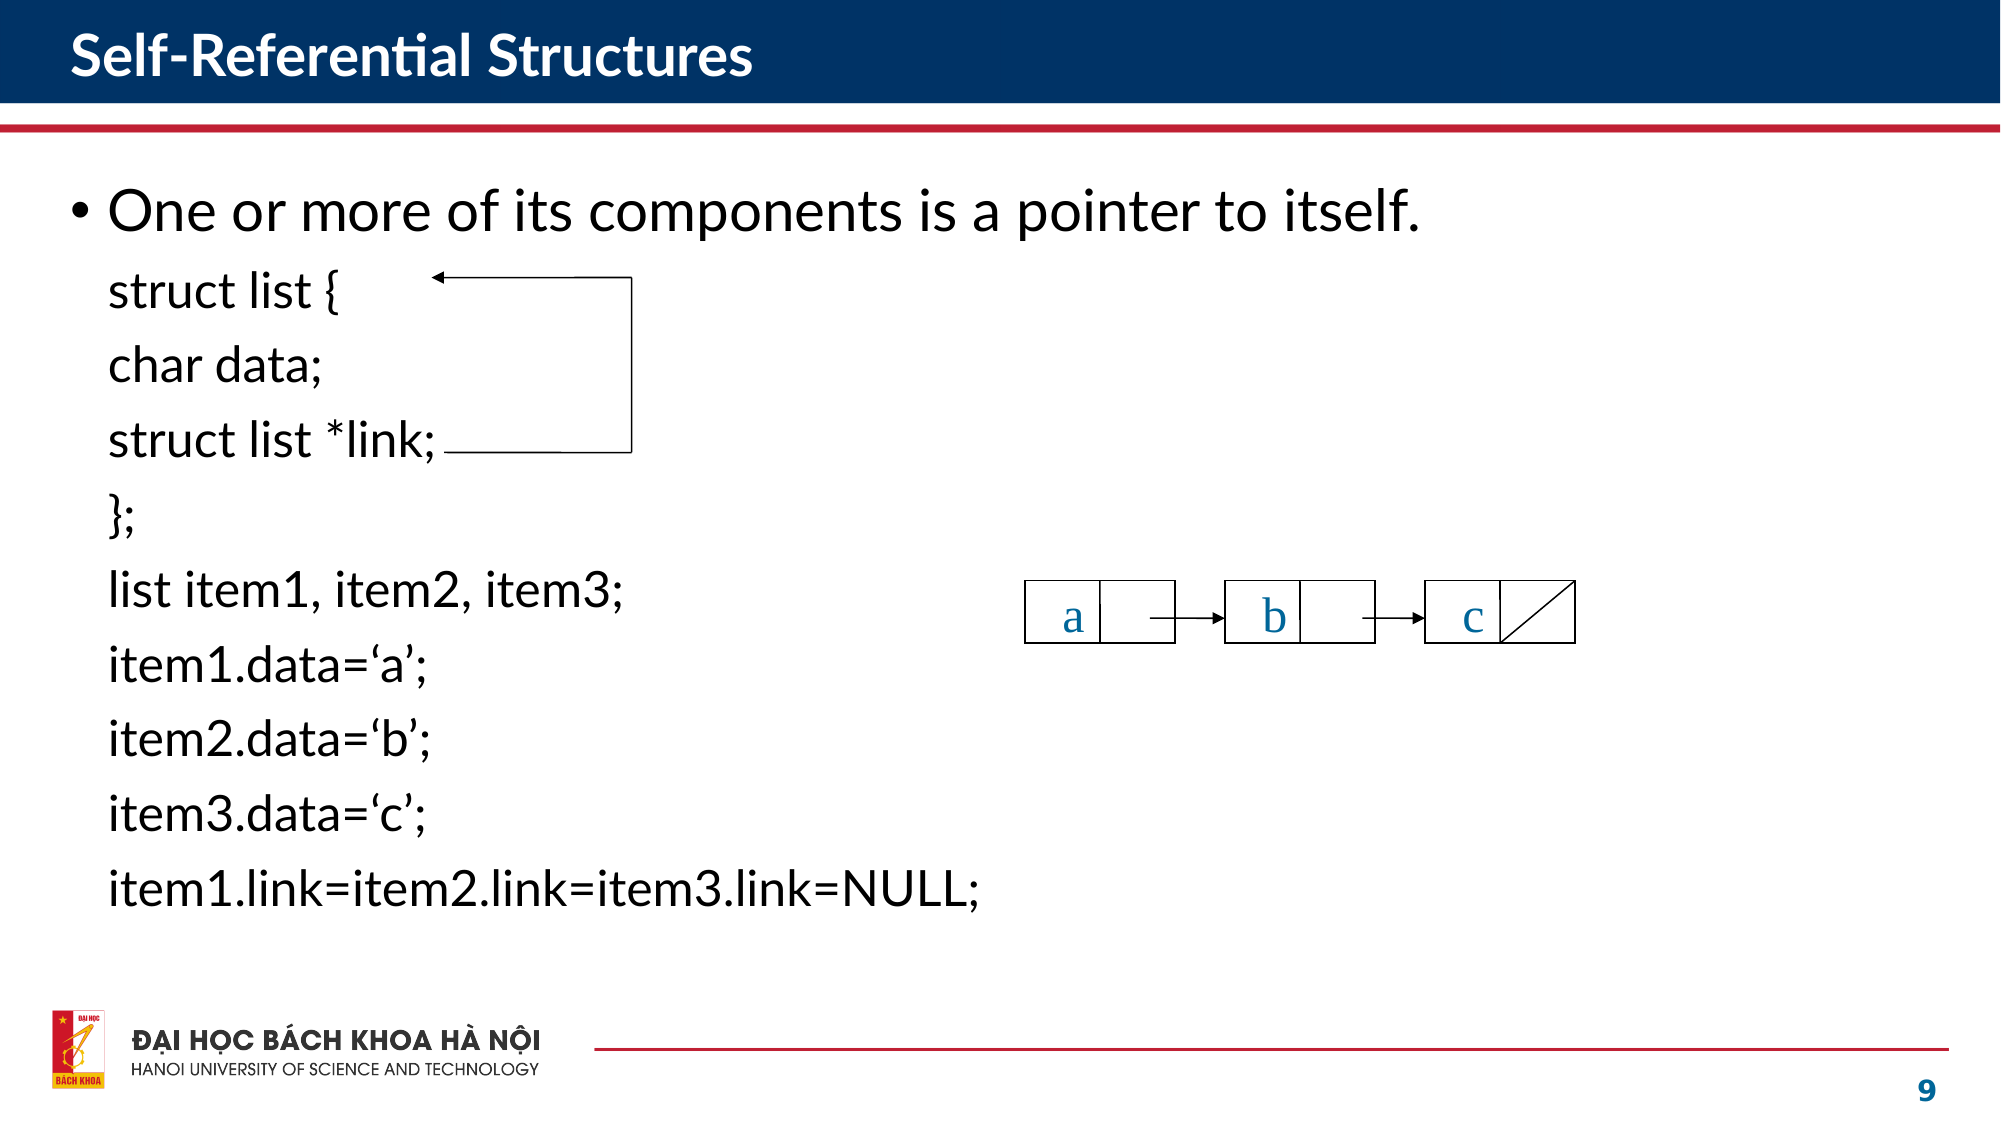

# Self-Referential Structures
One or more of its components is a pointer to itself.
	struct list {
	char data;
	struct list *link;
	};
	list item1, item2, item3;
	item1.data=‘a’;
	item2.data=‘b’;
	item3.data=‘c’;
	item1.link=item2.link=item3.link=NULL;

a
b
c

9